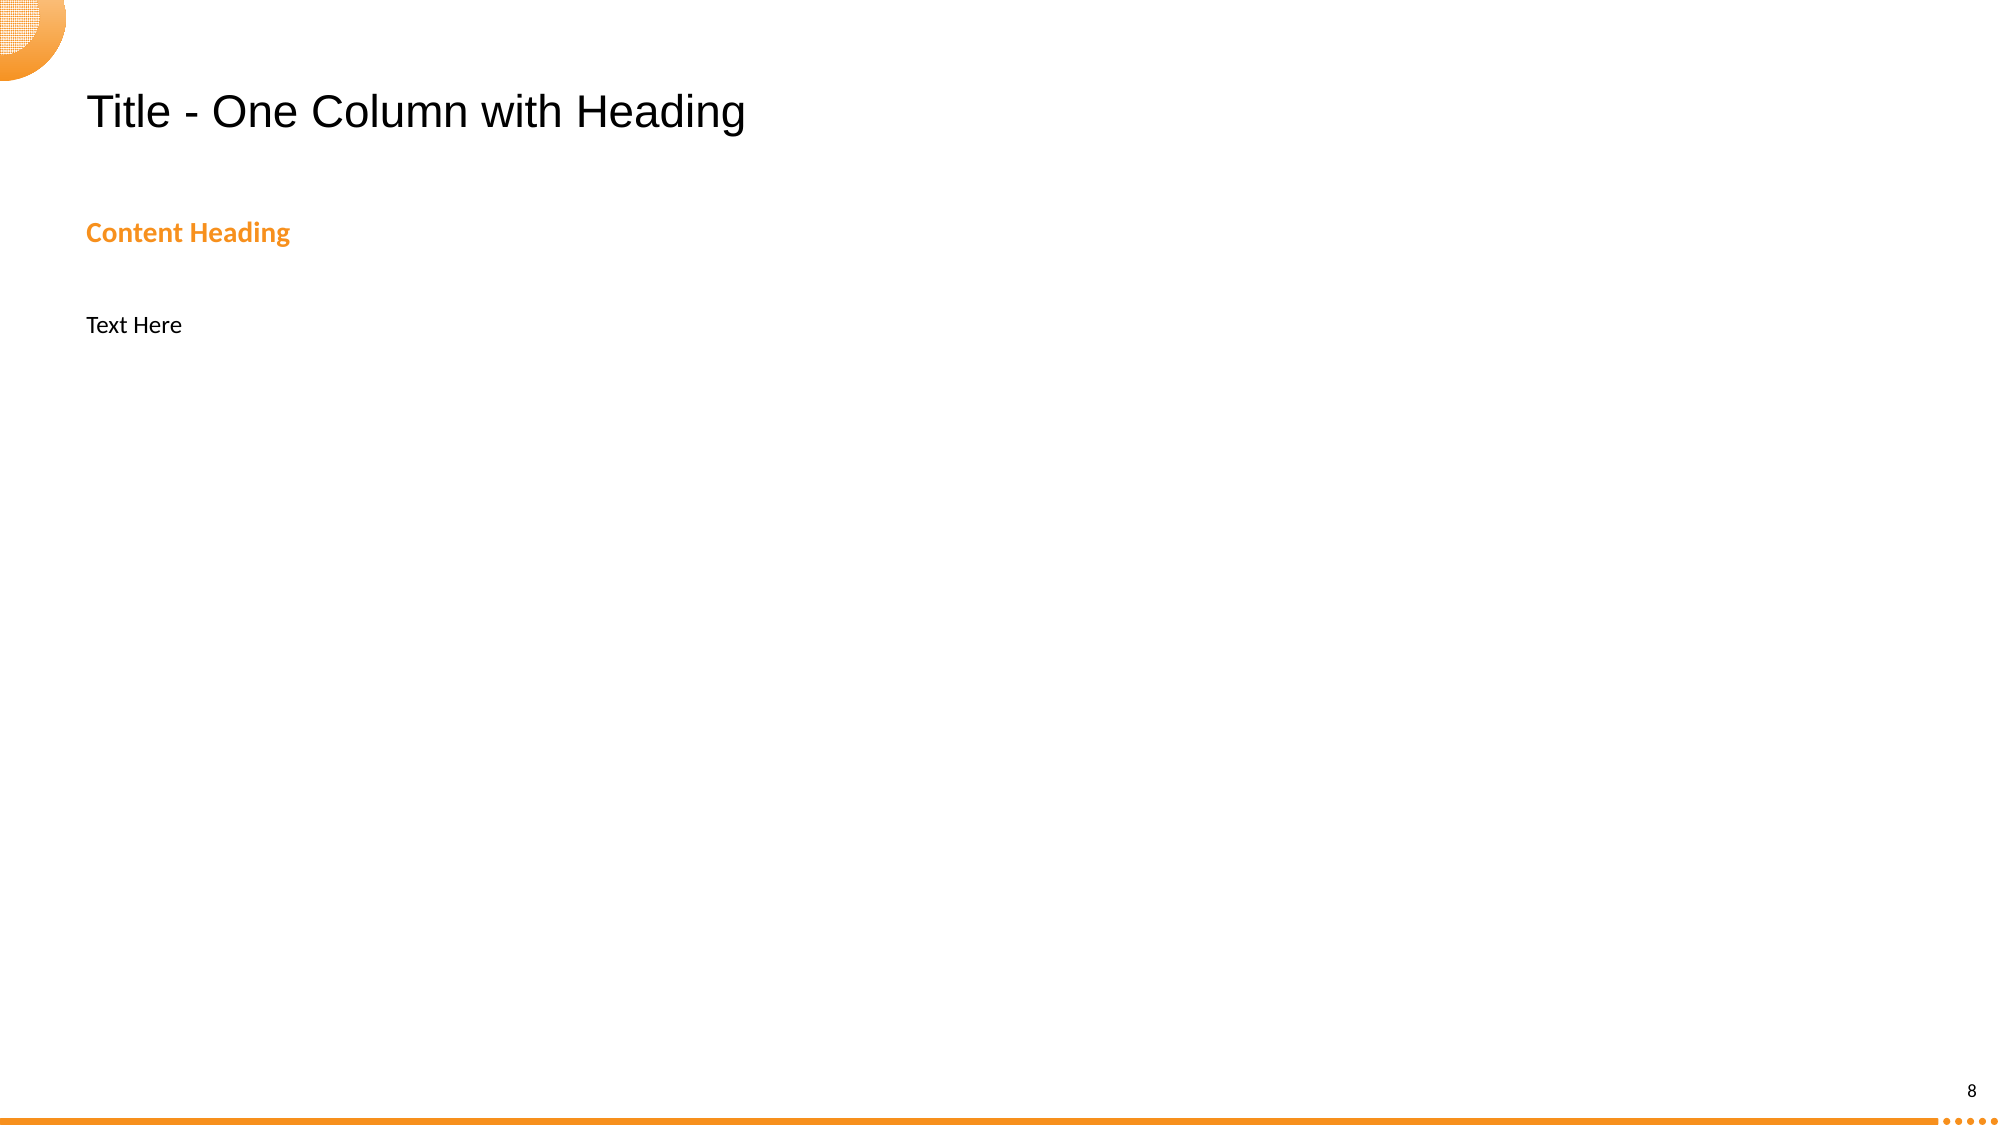

Title - One Column with Heading
Content Heading
Text Here